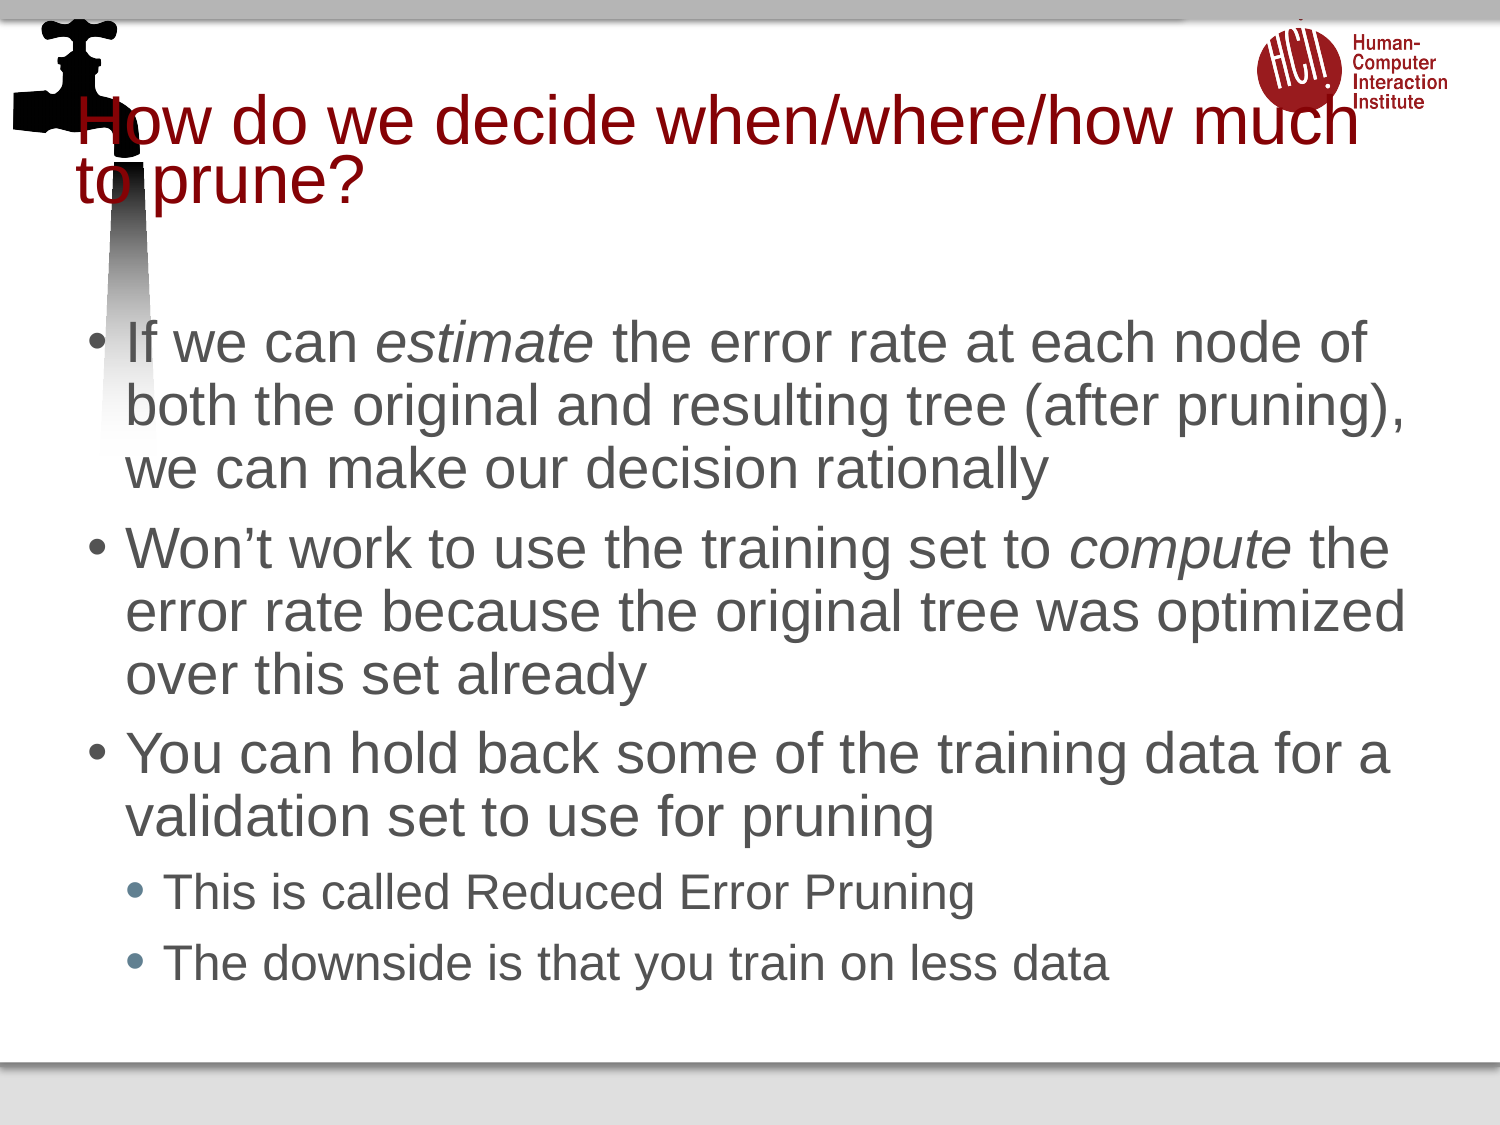

# How do we decide when/where/how much to prune?
If we can estimate the error rate at each node of both the original and resulting tree (after pruning), we can make our decision rationally
Won’t work to use the training set to compute the error rate because the original tree was optimized over this set already
You can hold back some of the training data for a validation set to use for pruning
This is called Reduced Error Pruning
The downside is that you train on less data